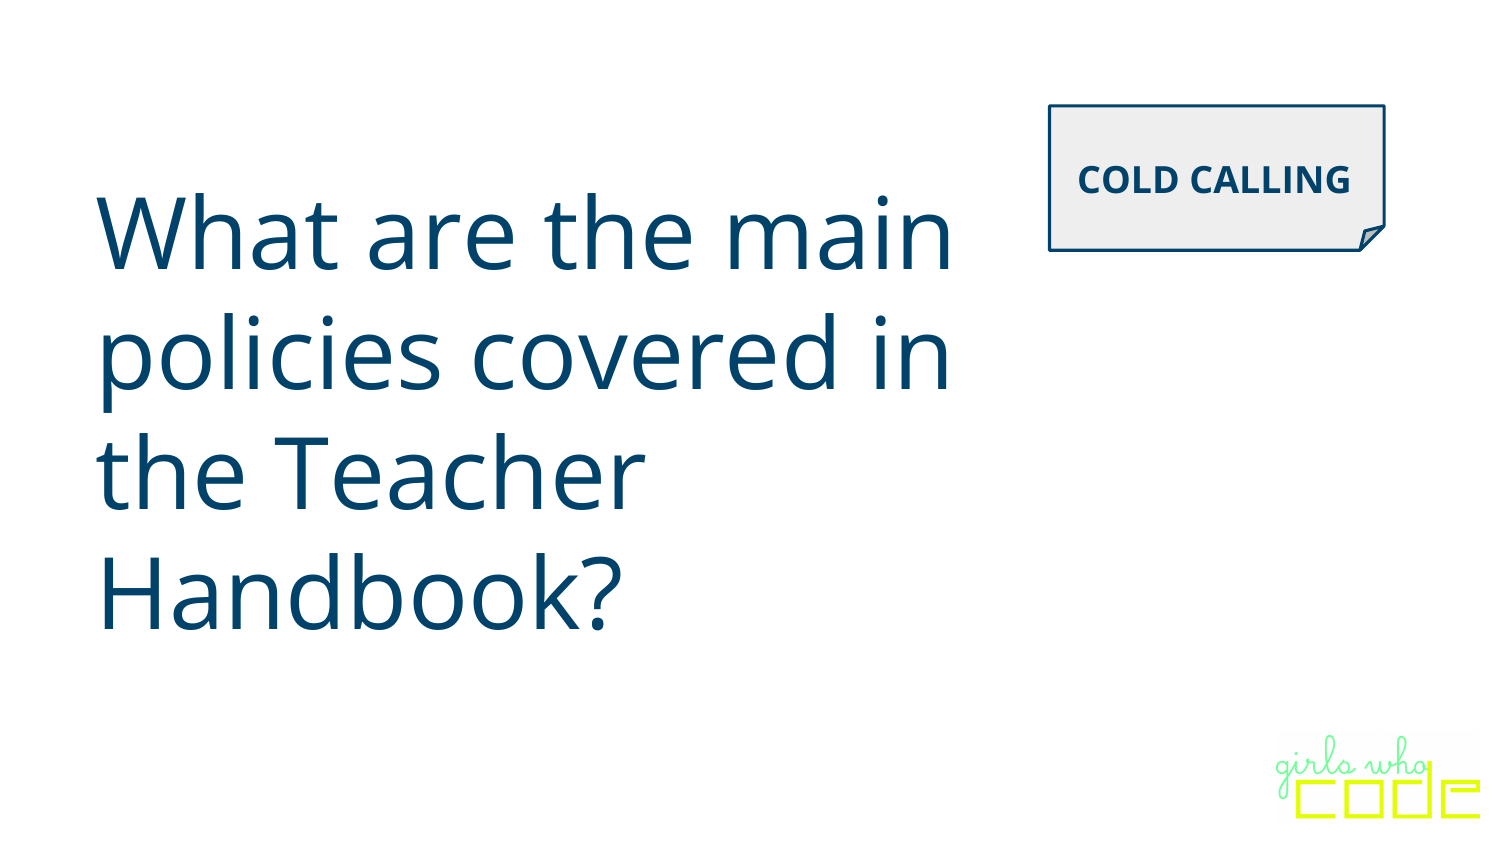

# What are the main policies covered in the Teacher Handbook?

COLD CALLING